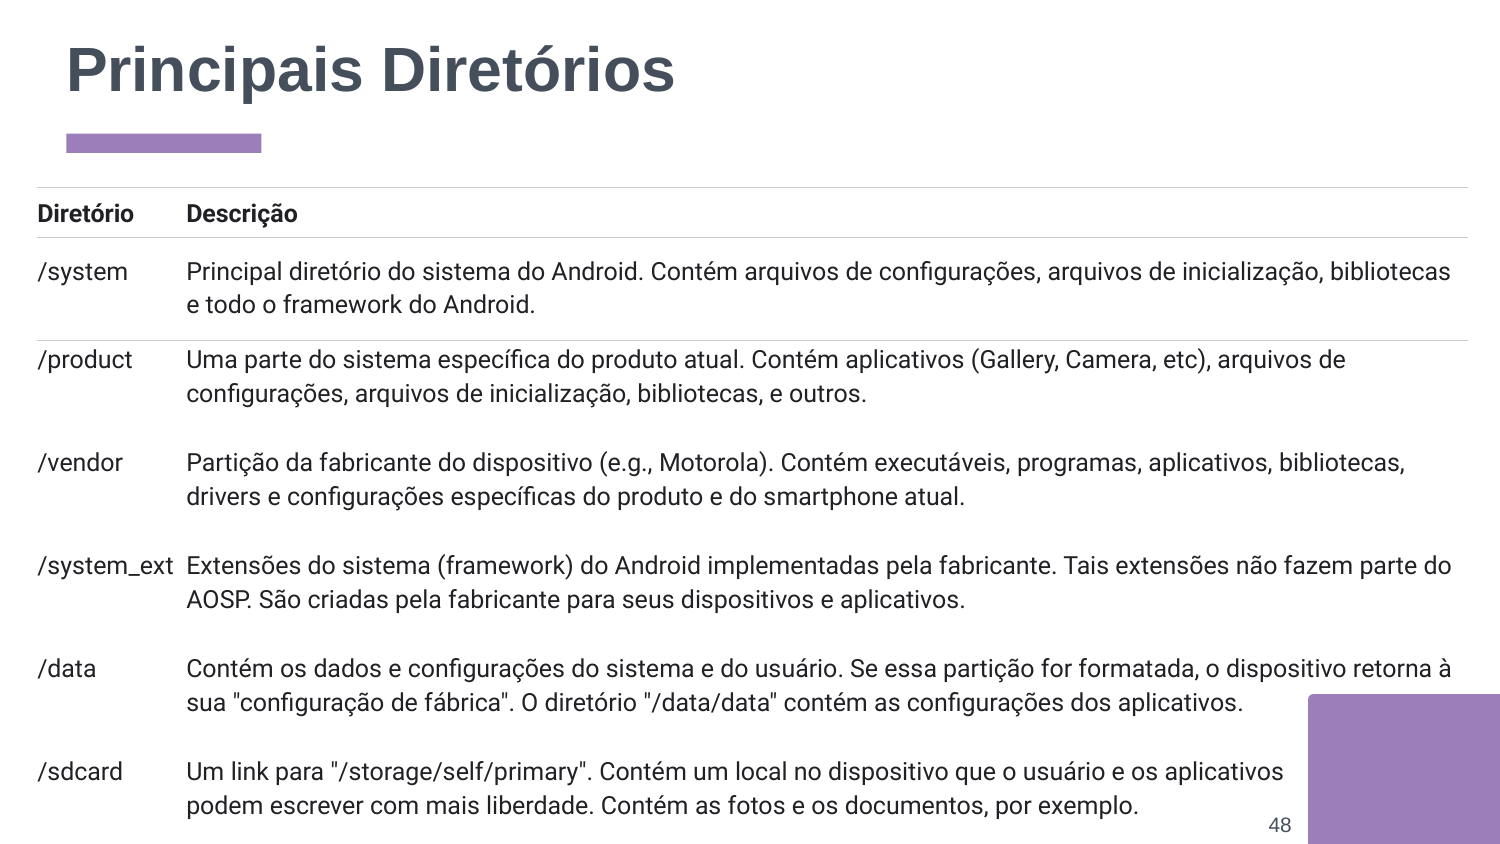

# Principais Diretórios
| Diretório | Descrição |
| --- | --- |
| /system | Principal diretório do sistema do Android. Contém arquivos de configurações, arquivos de inicialização, bibliotecas e todo o framework do Android. |
| /product | Uma parte do sistema específica do produto atual. Contém aplicativos (Gallery, Camera, etc), arquivos de configurações, arquivos de inicialização, bibliotecas, e outros. |
| /vendor | Partição da fabricante do dispositivo (e.g., Motorola). Contém executáveis, programas, aplicativos, bibliotecas, drivers e configurações específicas do produto e do smartphone atual. |
| /system\_ext | Extensões do sistema (framework) do Android implementadas pela fabricante. Tais extensões não fazem parte do AOSP. São criadas pela fabricante para seus dispositivos e aplicativos. |
| /data | Contém os dados e configurações do sistema e do usuário. Se essa partição for formatada, o dispositivo retorna à sua "configuração de fábrica". O diretório "/data/data" contém as configurações dos aplicativos. |
| /sdcard | Um link para "/storage/self/primary". Contém um local no dispositivo que o usuário e os aplicativos podem escrever com mais liberdade. Contém as fotos e os documentos, por exemplo. |
48